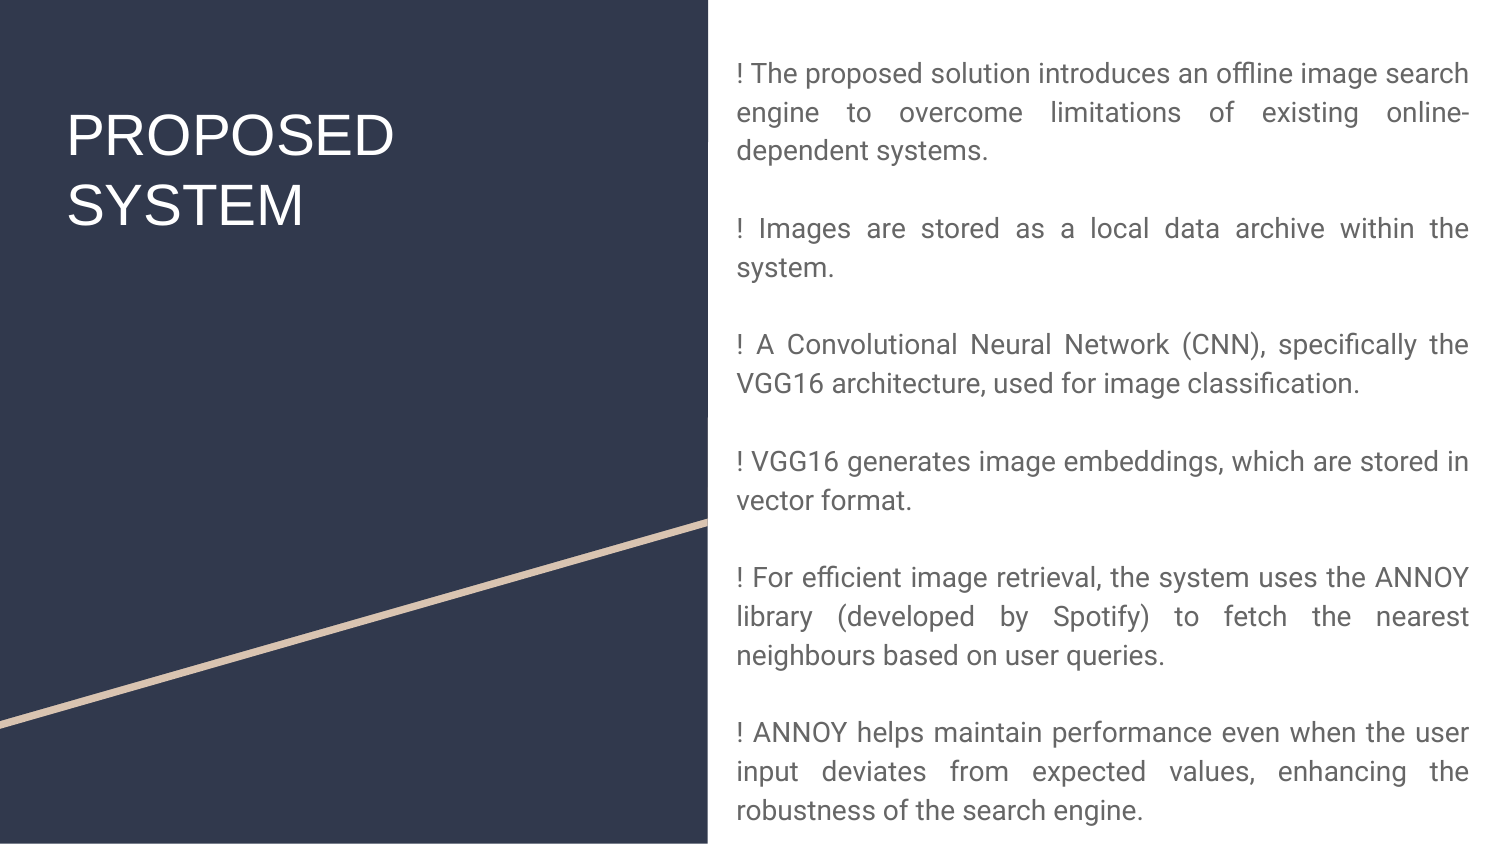

! The proposed solution introduces an offline image search engine to overcome limitations of existing online-dependent systems.

! Images are stored as a local data archive within the system.

! A Convolutional Neural Network (CNN), specifically the VGG16 architecture, used for image classification.

! VGG16 generates image embeddings, which are stored in vector format.

! For efficient image retrieval, the system uses the ANNOY library (developed by Spotify) to fetch the nearest neighbours based on user queries.

! ANNOY helps maintain performance even when the user input deviates from expected values, enhancing the robustness of the search engine.

# PROPOSED SYSTEM